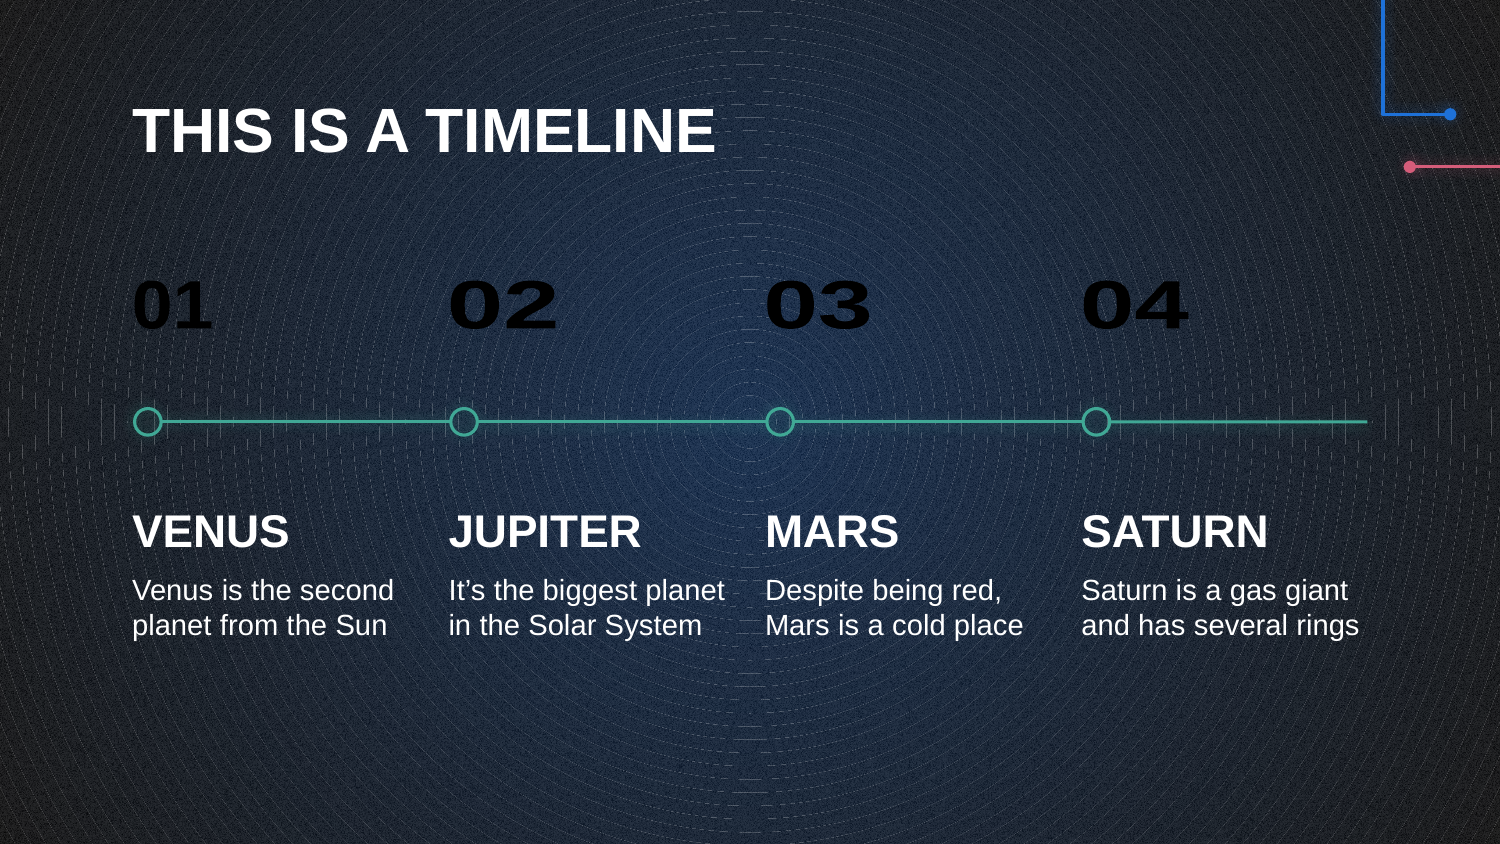

# THIS IS A TIMELINE
01
02
03
04

VENUS
JUPITER
MARS
SATURN
Venus is the second planet from the Sun
It’s the biggest planet in the Solar System
Despite being red, Mars is a cold place
Saturn is a gas giant and has several rings